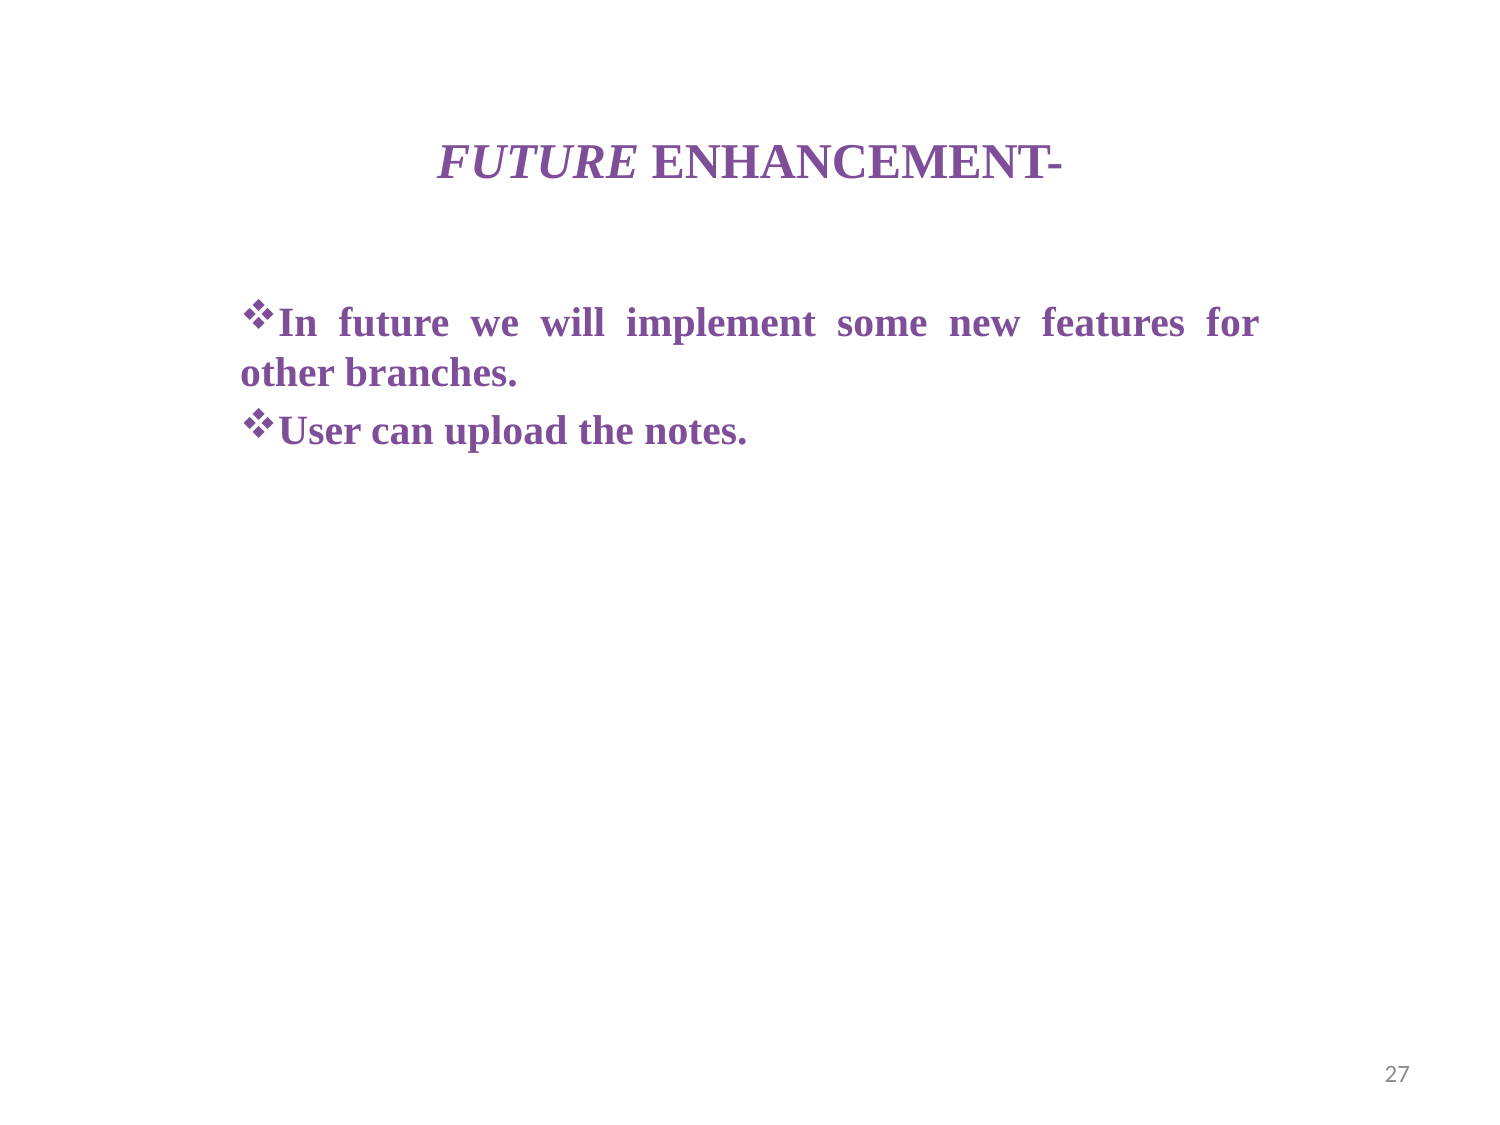

# FUTURE ENHANCEMENT-
In future we will implement some new features for other branches.
User can upload the notes.

27